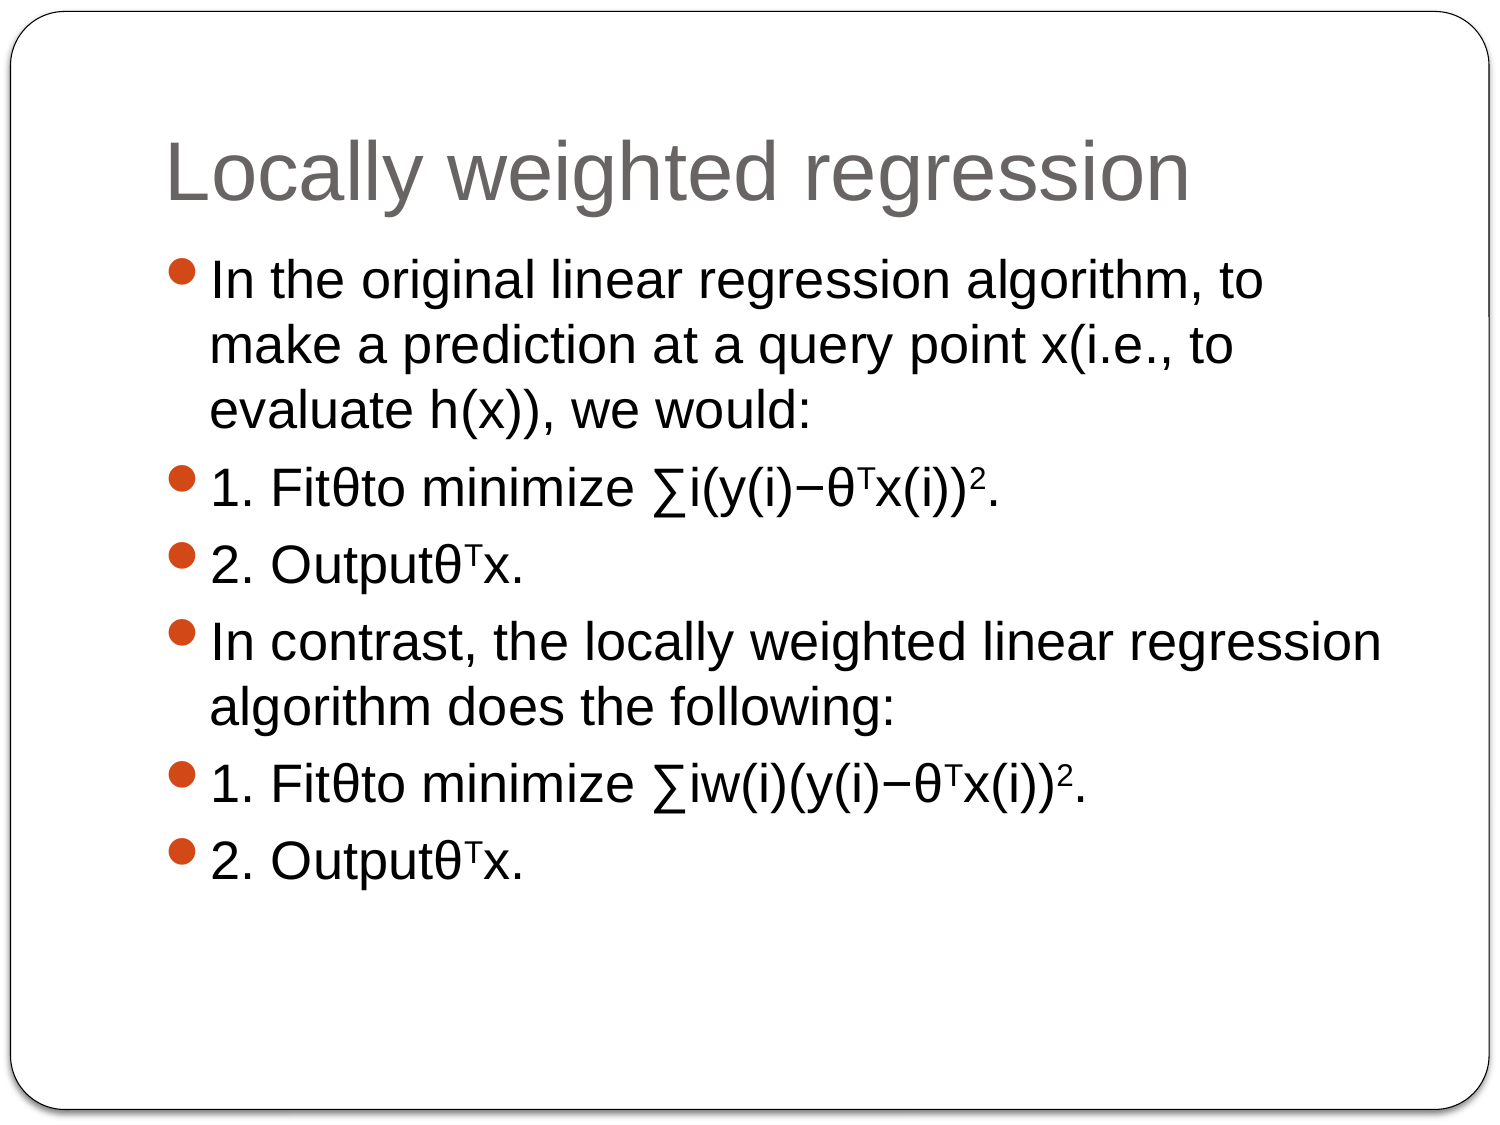

# Locally weighted regression
In the original linear regression algorithm, to make a prediction at a query point x(i.e., to evaluate h(x)), we would:
1. Fitθto minimize ∑i(y(i)−θTx(i))2.
2. OutputθTx.
In contrast, the locally weighted linear regression algorithm does the following:
1. Fitθto minimize ∑iw(i)(y(i)−θTx(i))2.
2. OutputθTx.